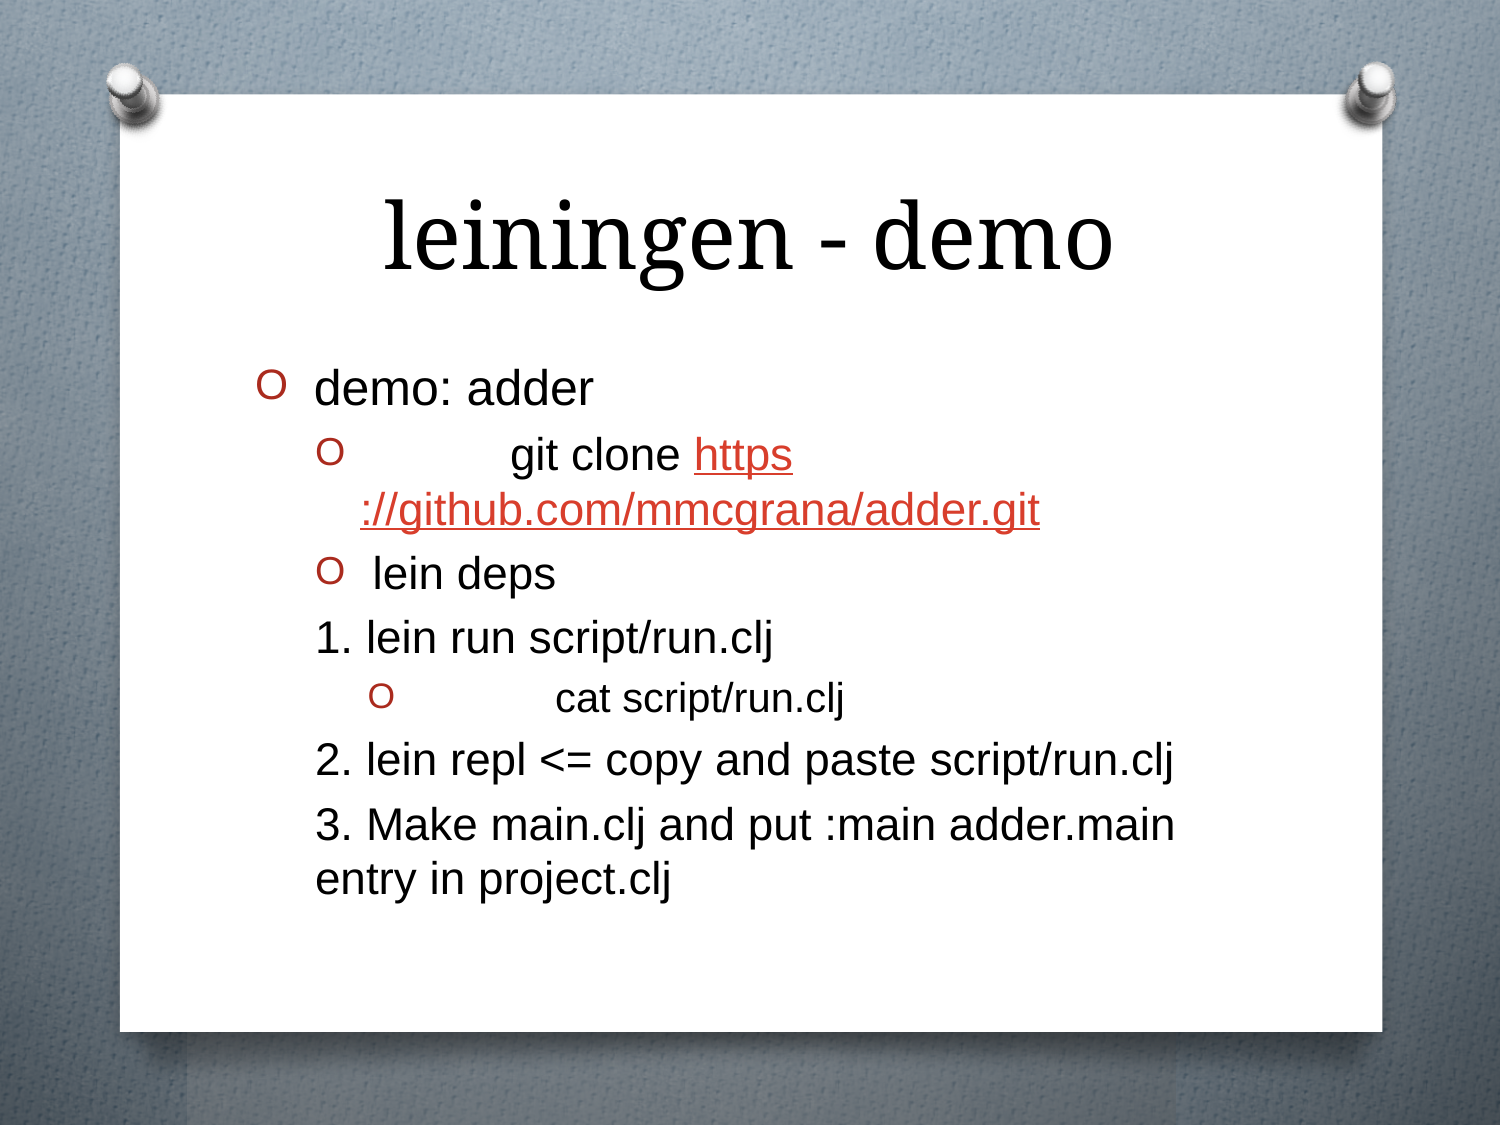

# leiningen - demo
 demo: adder
 	git clone https://github.com/mmcgrana/adder.git
 lein deps
1. lein run script/run.clj
 	cat script/run.clj
2. lein repl <= copy and paste script/run.clj
3. Make main.clj and put :main adder.main entry in project.clj